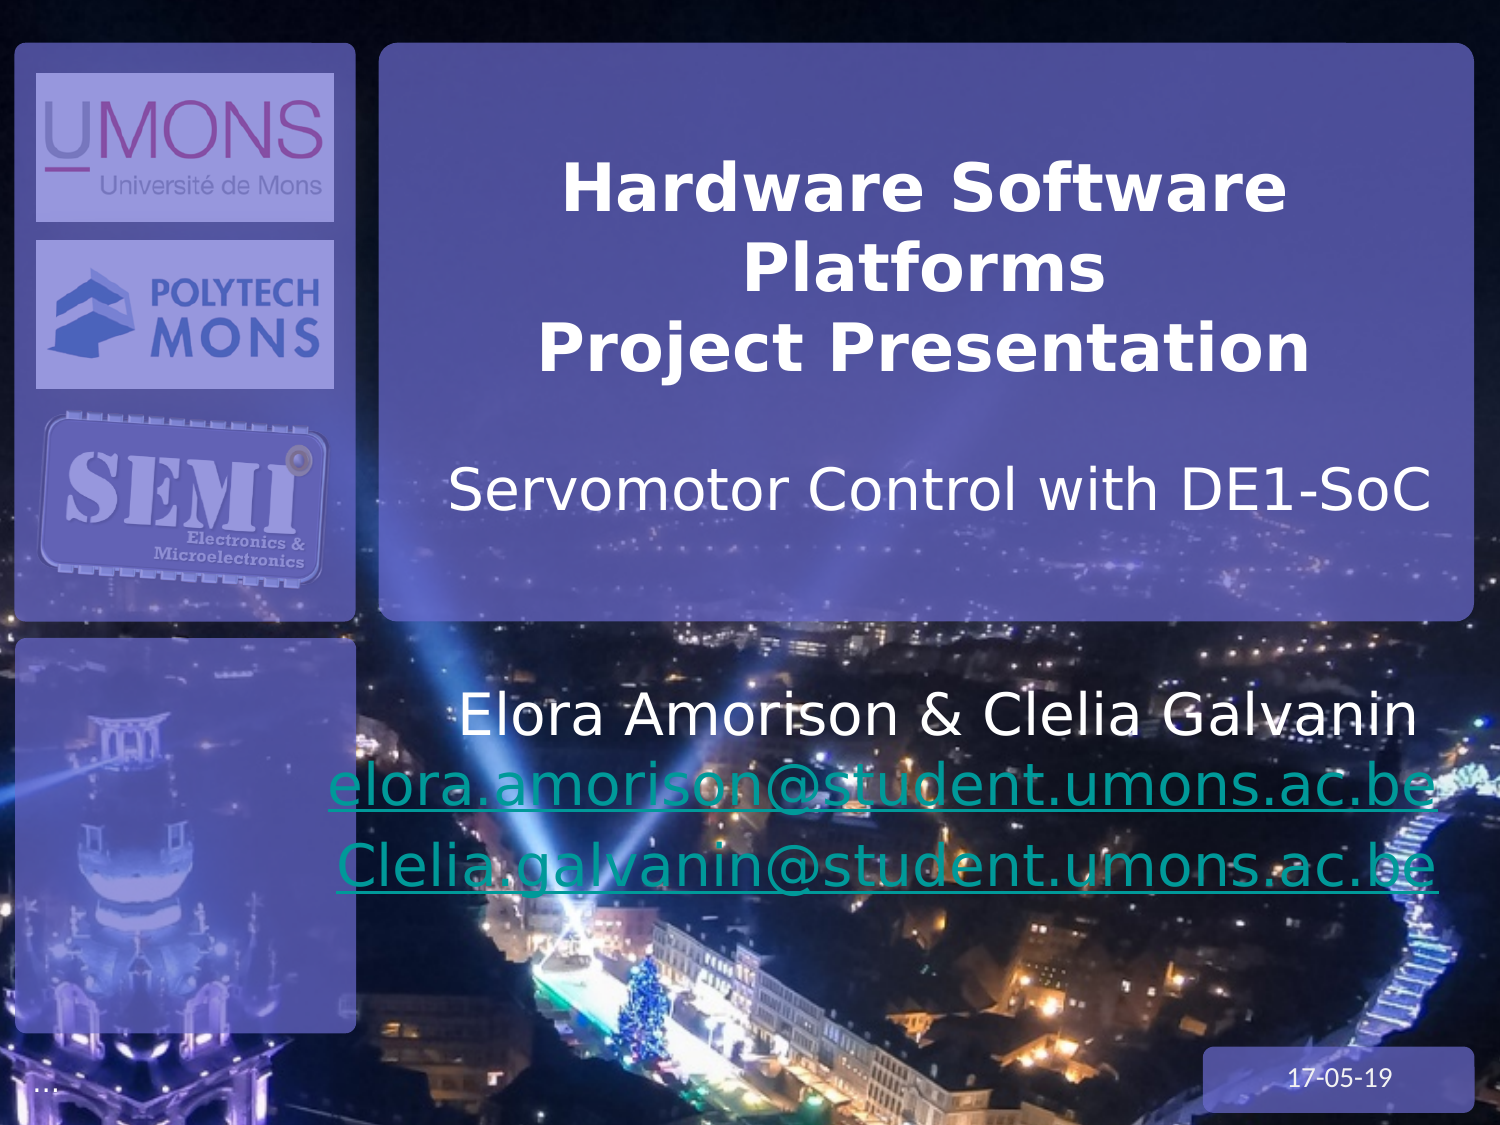

# Hardware Software Platforms Project Presentation
Servomotor Control with DE1-SoC
Elora Amorison & Clelia Galvanin elora.amorison@student.umons.ac.be
Clelia.galvanin@student.umons.ac.be